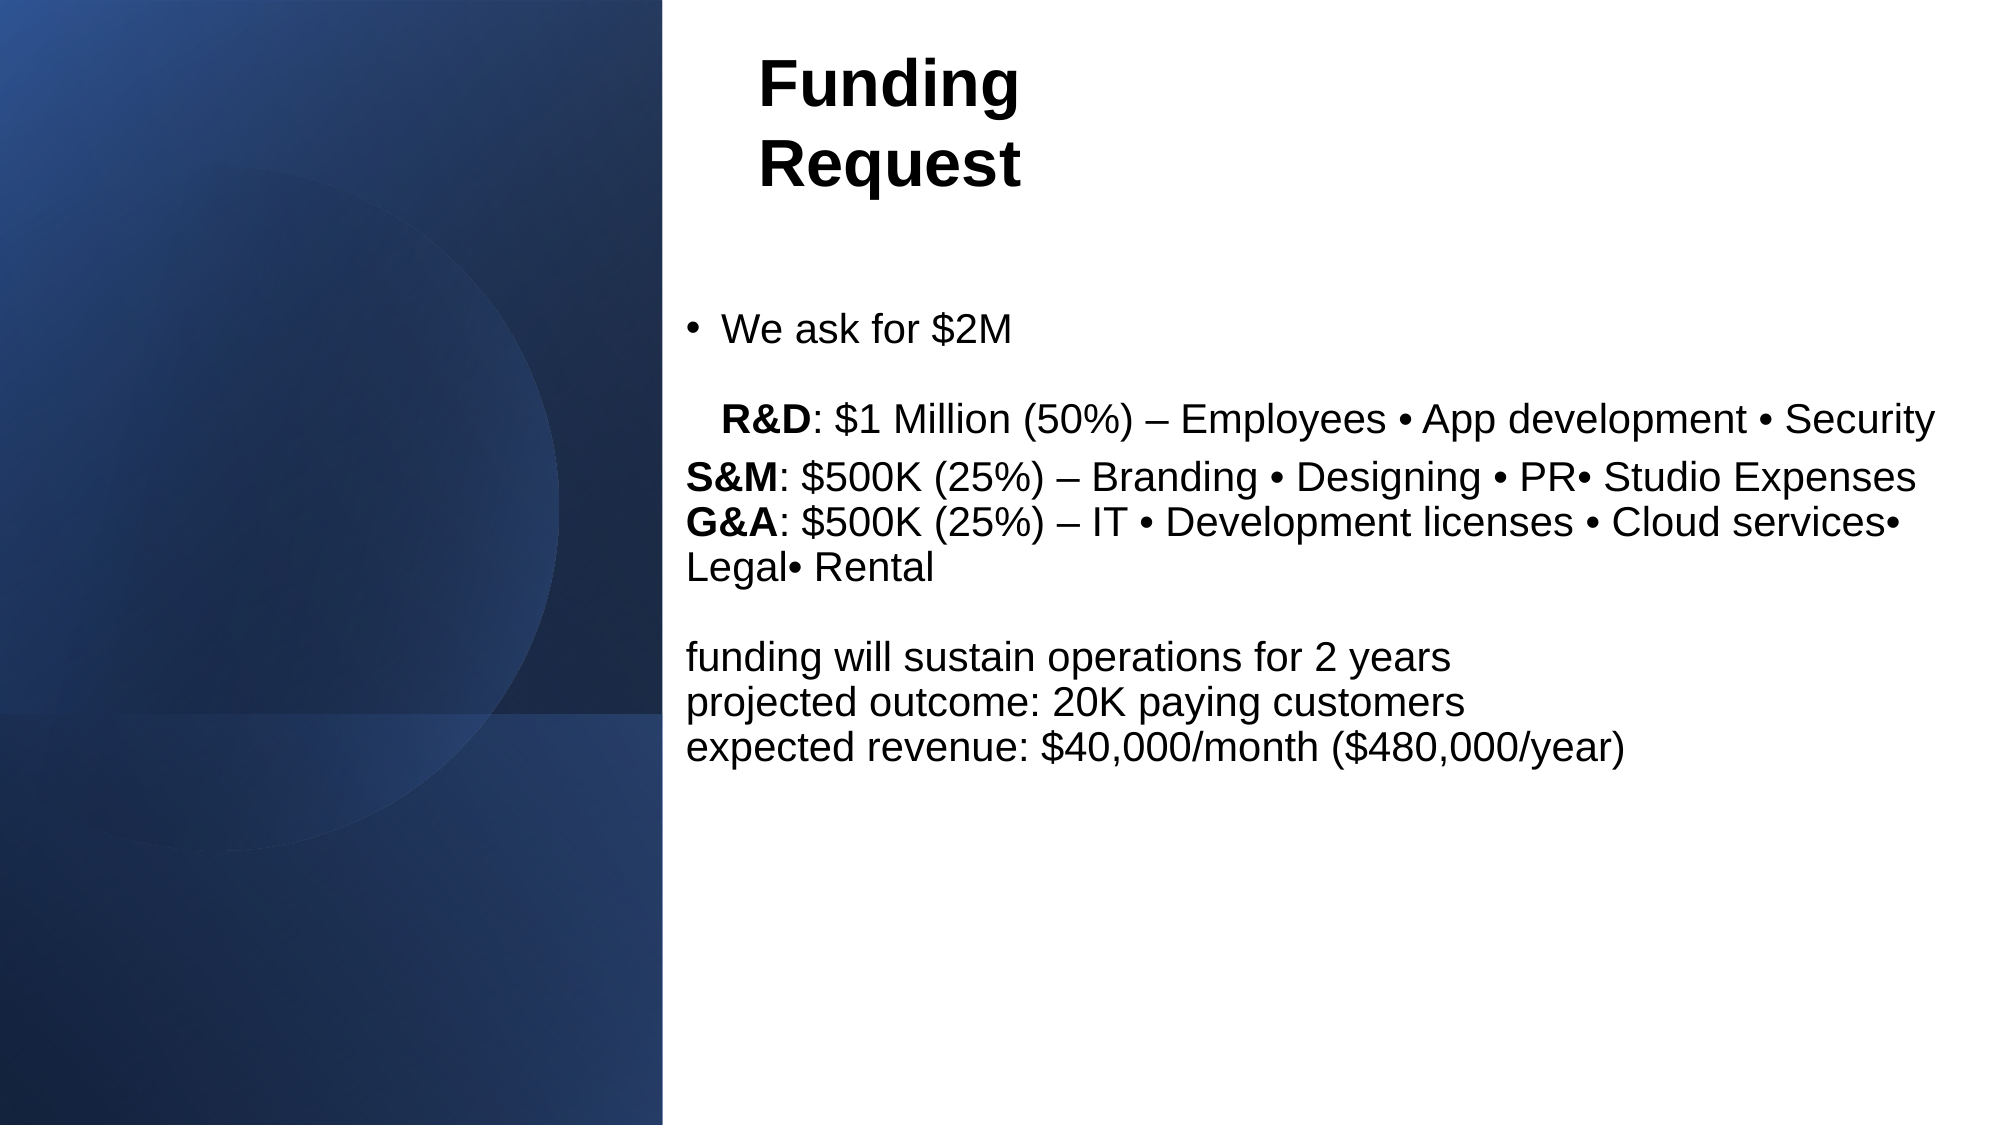

Funding Request
We ask for $2M
R&D: $1 Million (50%) – Employees • App development • Security
S&M: $500K (25%) – Branding • Designing • PR• Studio Expenses G&A: $500K (25%) – IT • Development licenses • Cloud services• Legal• Rental
funding will sustain operations for 2 years
projected outcome: 20K paying customers
expected revenue: $40,000/month ($480,000/year)